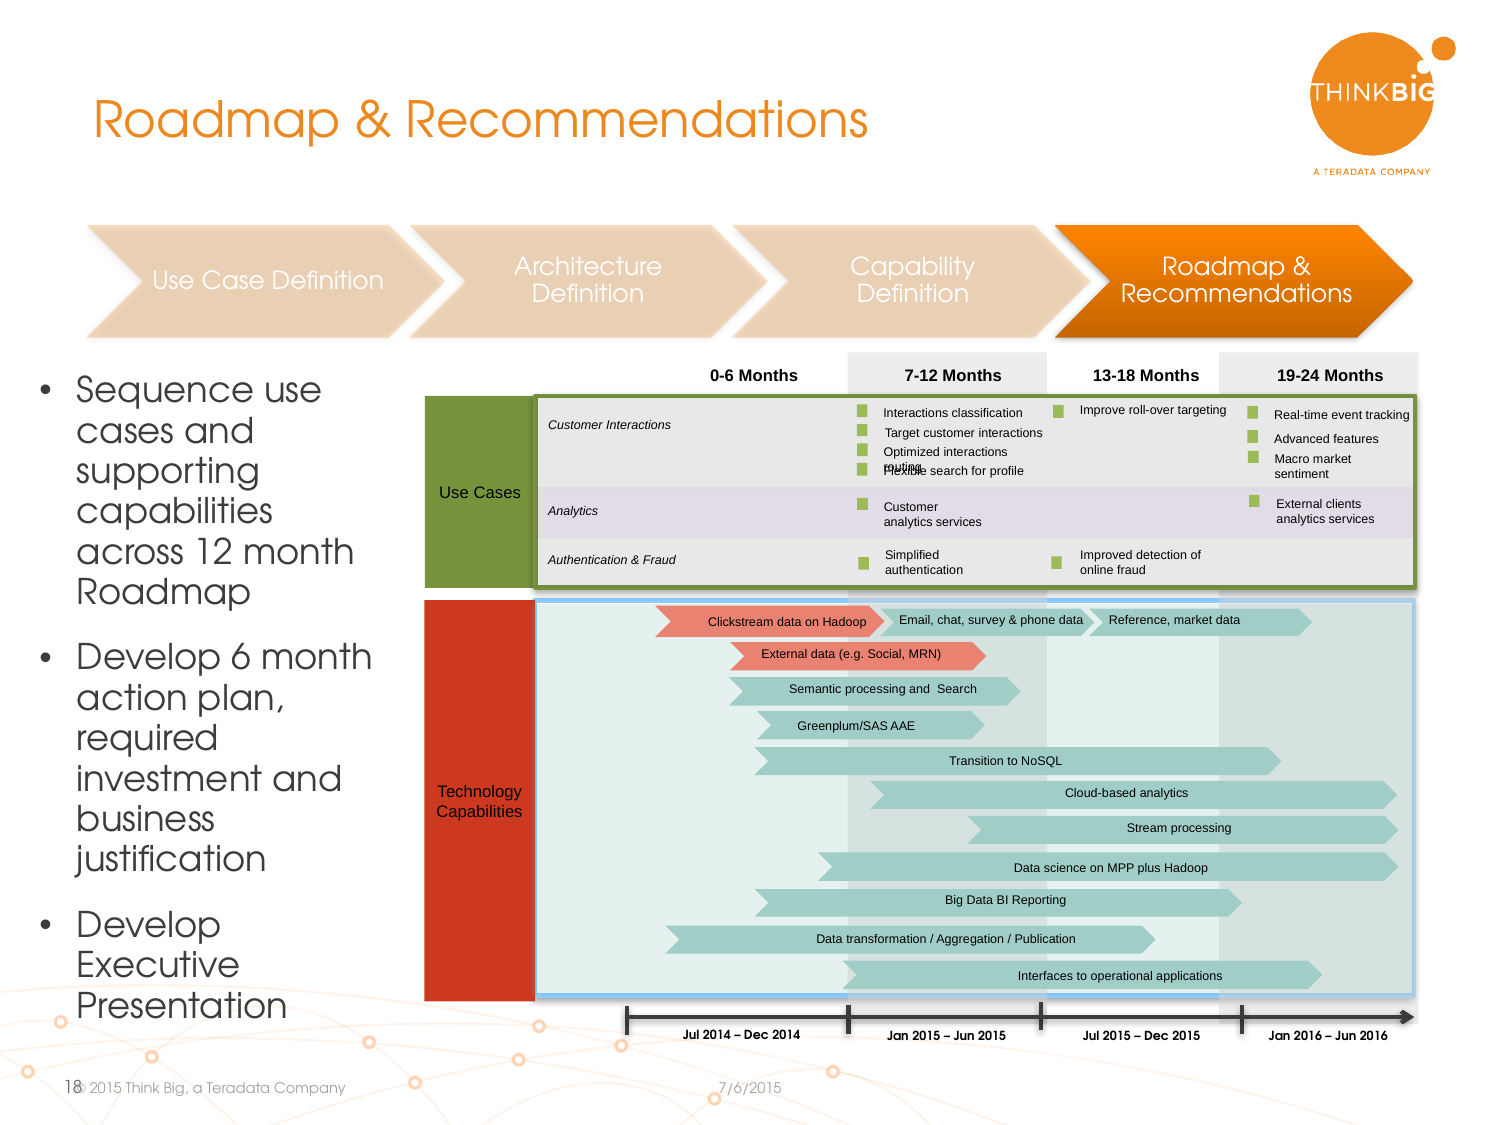

Roadmap & Recommendations

Use Case Definition

Architecture Definition

Capability Definition

Roadmap & Recommendations

0-6 Months
7-12 Months
13-18 Months
19-24 Months

Improve roll-over targeting

Use Cases

Interactions classification

Real-time event tracking

Customer Interactions
Target customer interactions

UC3 – Target Customer Interactions

Advanced features

Optimized interactions routing

Macro market sentiment

Flexible search for profile

External clients analytics services

Customer analytics services

Analytics

Improved detection of online fraud

Simplified authentication

Authentication & Fraud
Technology Capabilities

Email, chat, survey & phone data
Reference, market data

Clickstream data on Hadoop

External data (e.g. Social, MRN)

Semantic processing and  Search

Greenplum/SAS AAE

Transition to NoSQL

Cloud-based analytics

Stream processing

Data science on MPP plus Hadoop
Big Data BI Reporting

Data transformation / Aggregation / Publication

Interfaces to operational applications

Jul 2014 – Dec 2014
Jan 2015 – Jun 2015
Jul 2015 – Dec 2015
Jan 2016 – Jun 2016
Sequence use cases and supporting capabilities across 12 month Roadmap
Develop 6 month action plan, required investment and business justification
Develop Executive Presentation
7/6/2015
© 2015 Think Big, a Teradata Company